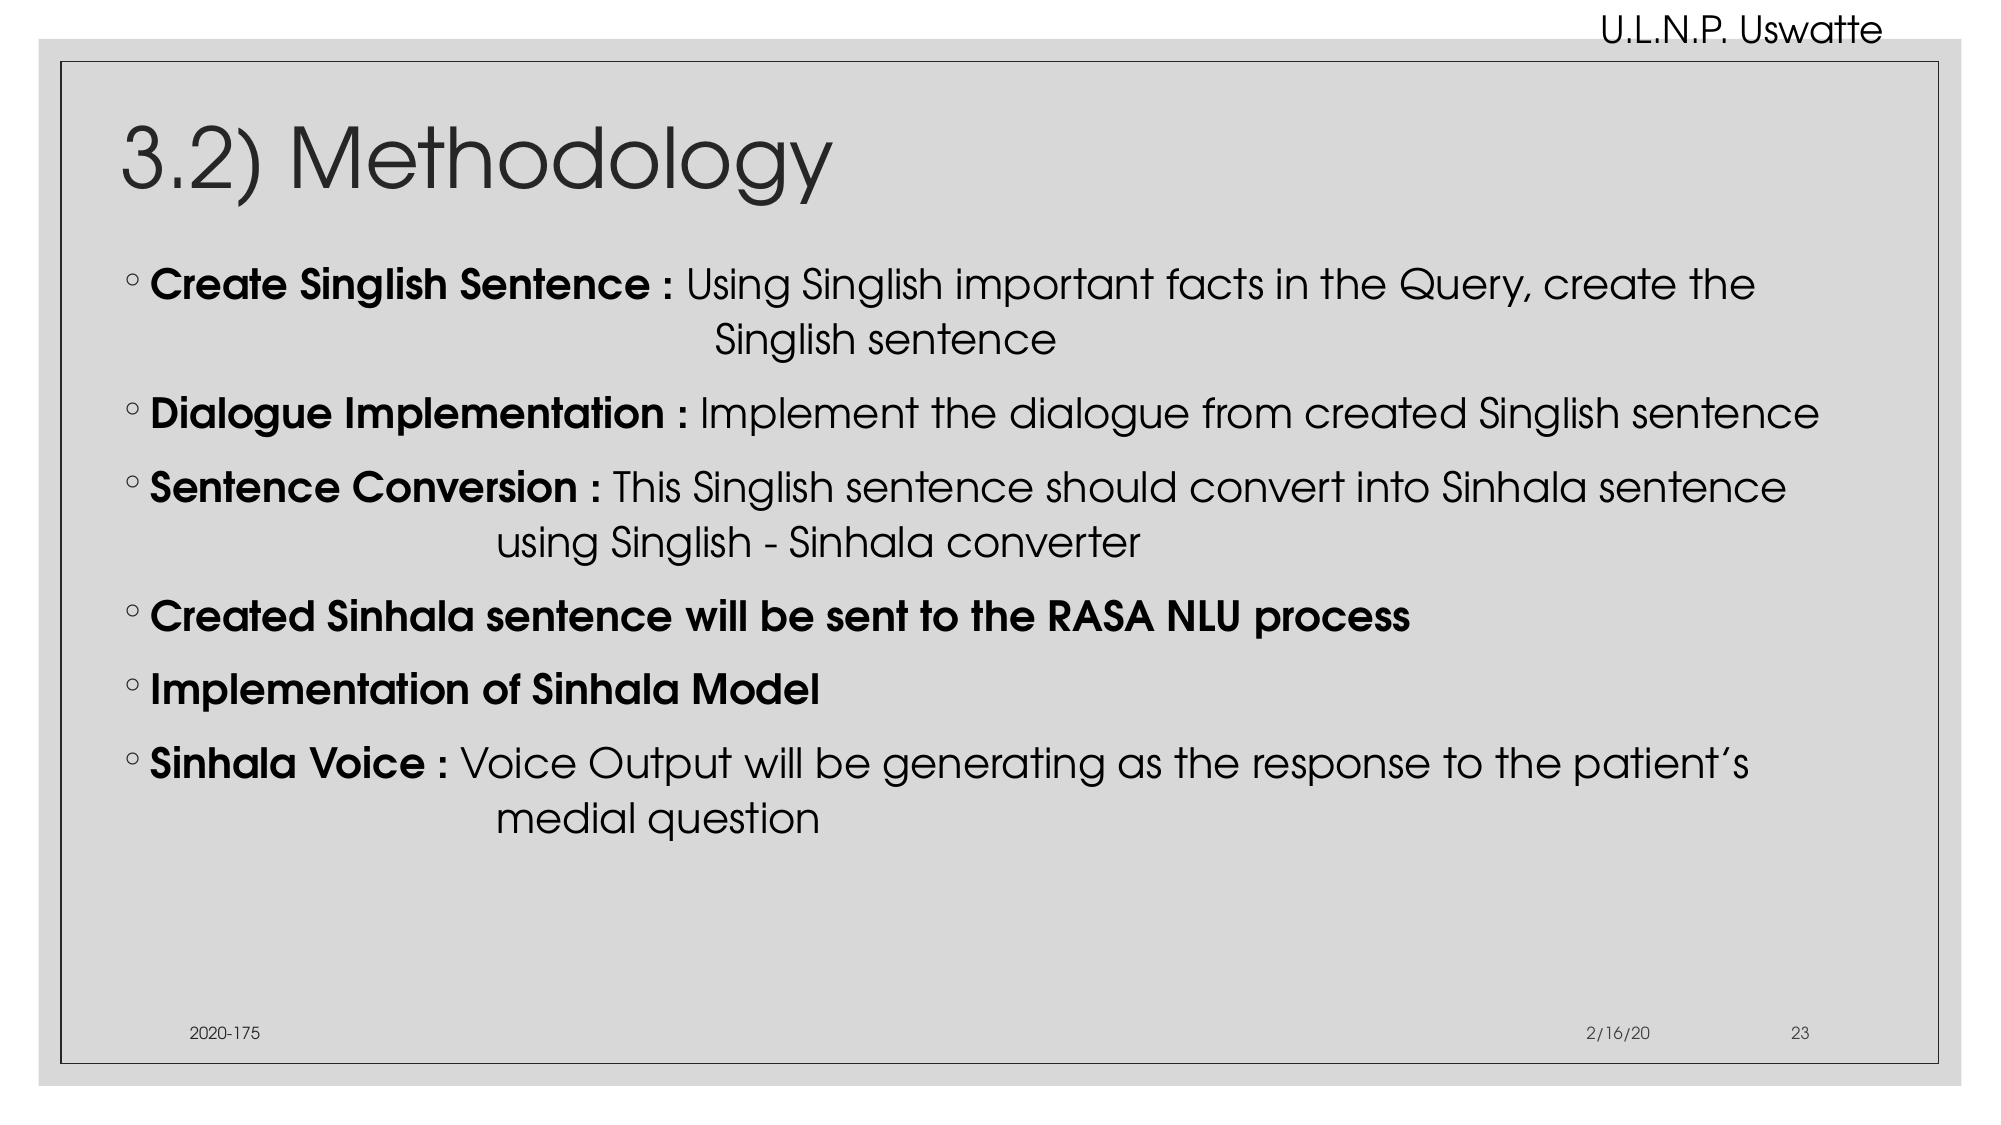

U.L.N.P. Uswatte
# 3.2) Methodology
Create Singlish Sentence : Using Singlish important facts in the Query, create the 				          Singlish sentence
Dialogue Implementation : Implement the dialogue from created Singlish sentence
Sentence Conversion : This Singlish sentence should convert into Sinhala sentence 			    using Singlish - Sinhala converter
Created Sinhala sentence will be sent to the RASA NLU process
Implementation of Sinhala Model
Sinhala Voice : Voice Output will be generating as the response to the patient’s 			    medial question

2020-175
2/16/20
23